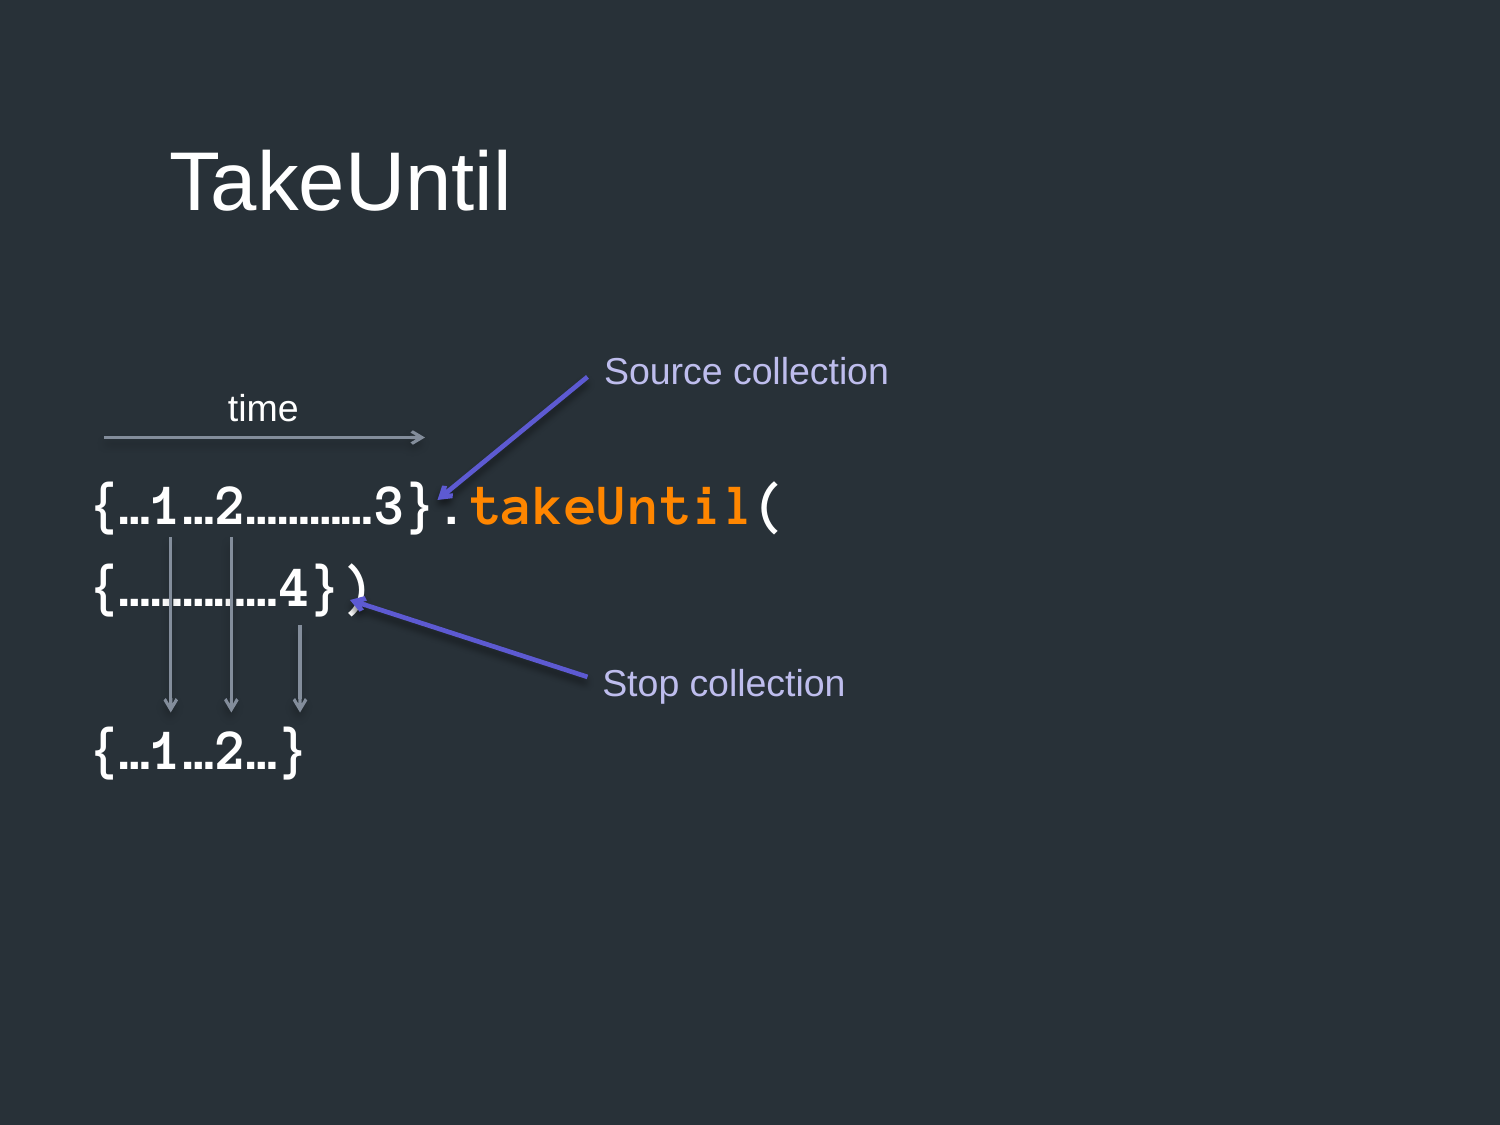

# TakeUntil

{…1…2…………3}.takeUntil(
{……………4})

{…1…2…}

Source collection
time

Stop collection